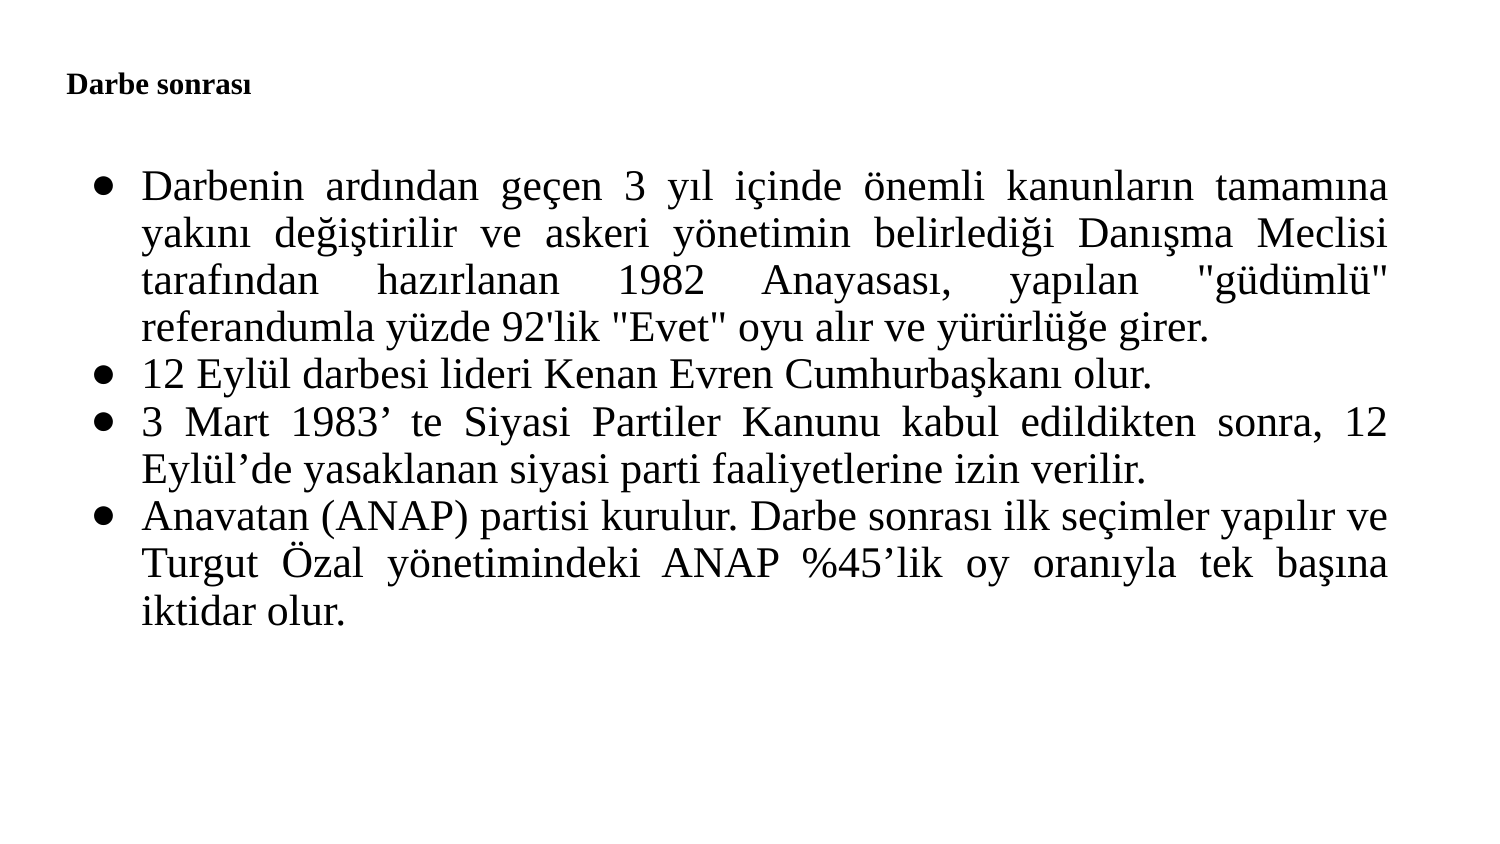

# Darbe sonrası
Darbenin ardından geçen 3 yıl içinde önemli kanunların tamamına yakını değiştirilir ve askeri yönetimin belirlediği Danışma Meclisi tarafından hazırlanan 1982 Anayasası, yapılan "güdümlü" referandumla yüzde 92'lik "Evet" oyu alır ve yürürlüğe girer.
12 Eylül darbesi lideri Kenan Evren Cumhurbaşkanı olur.
3 Mart 1983’ te Siyasi Partiler Kanunu kabul edildikten sonra, 12 Eylül’de yasaklanan siyasi parti faaliyetlerine izin verilir.
Anavatan (ANAP) partisi kurulur. Darbe sonrası ilk seçimler yapılır ve Turgut Özal yönetimindeki ANAP %45’lik oy oranıyla tek başına iktidar olur.